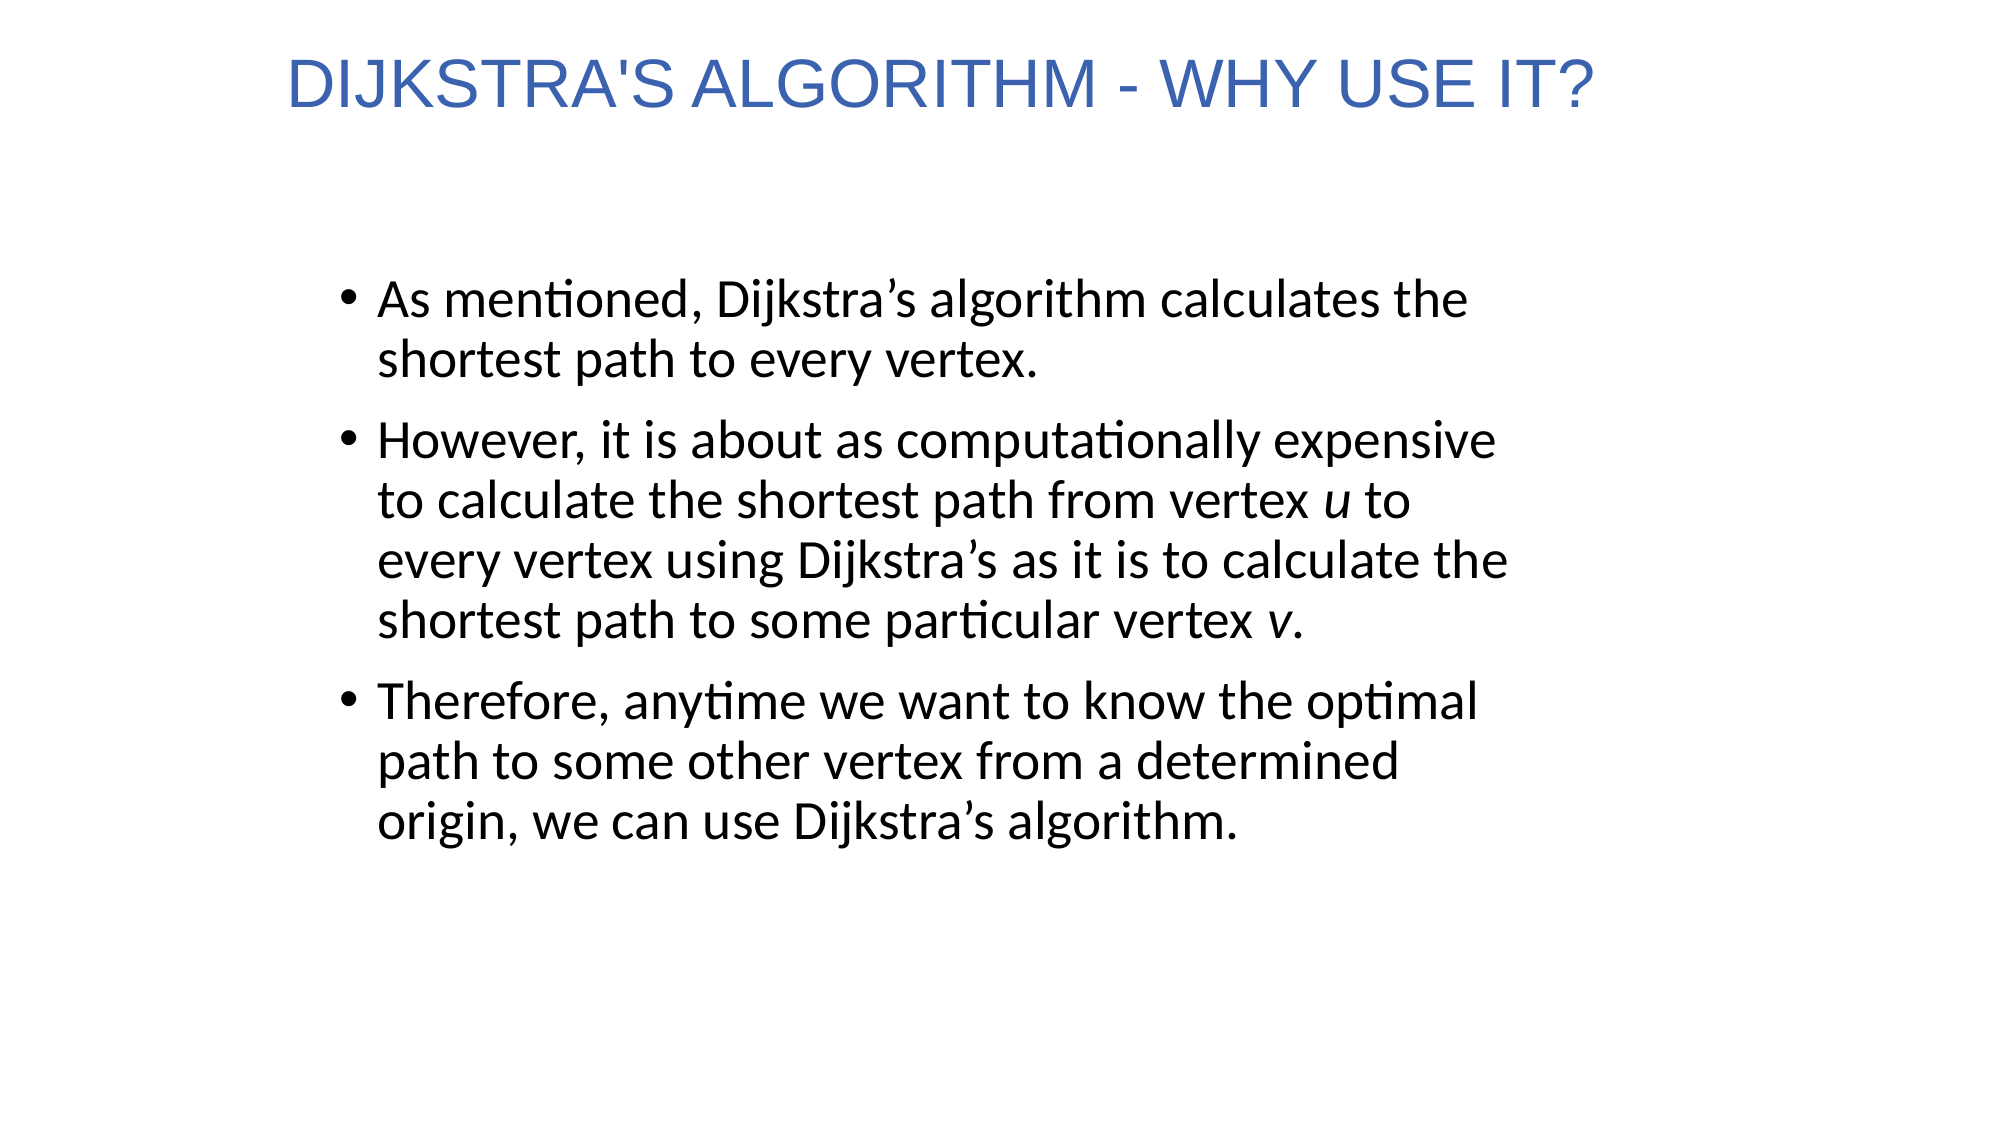

Dijkstra's Algorithm - Why use it?
As mentioned, Dijkstra’s algorithm calculates the shortest path to every vertex.
However, it is about as computationally expensive to calculate the shortest path from vertex u to every vertex using Dijkstra’s as it is to calculate the shortest path to some particular vertex v.
Therefore, anytime we want to know the optimal path to some other vertex from a determined origin, we can use Dijkstra’s algorithm.